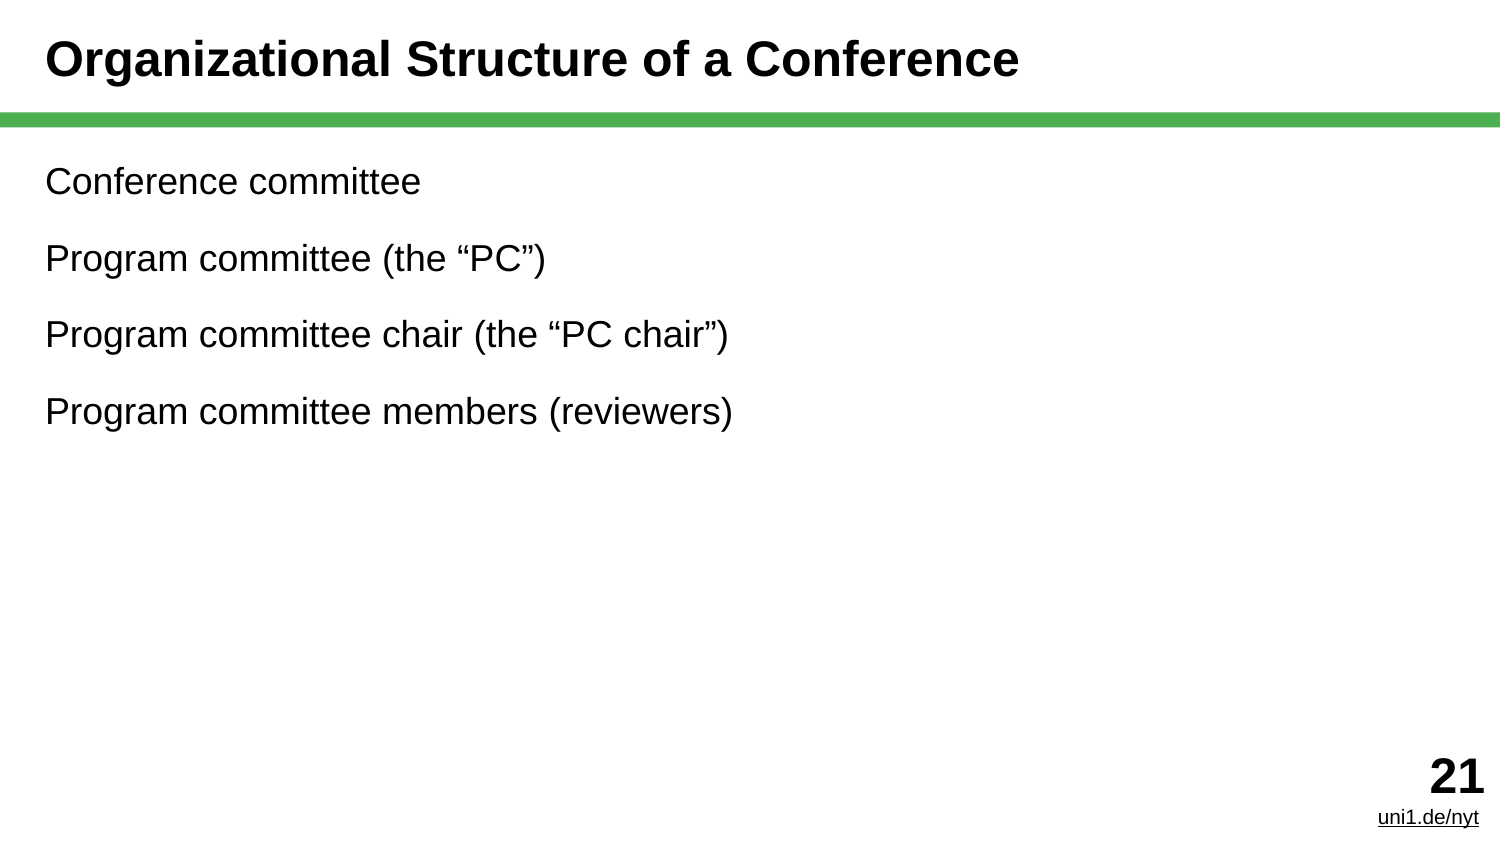

# Organizational Structure of a Conference
Conference committee
Program committee (the “PC”)
Program committee chair (the “PC chair”)
Program committee members (reviewers)
21
uni1.de/nyt